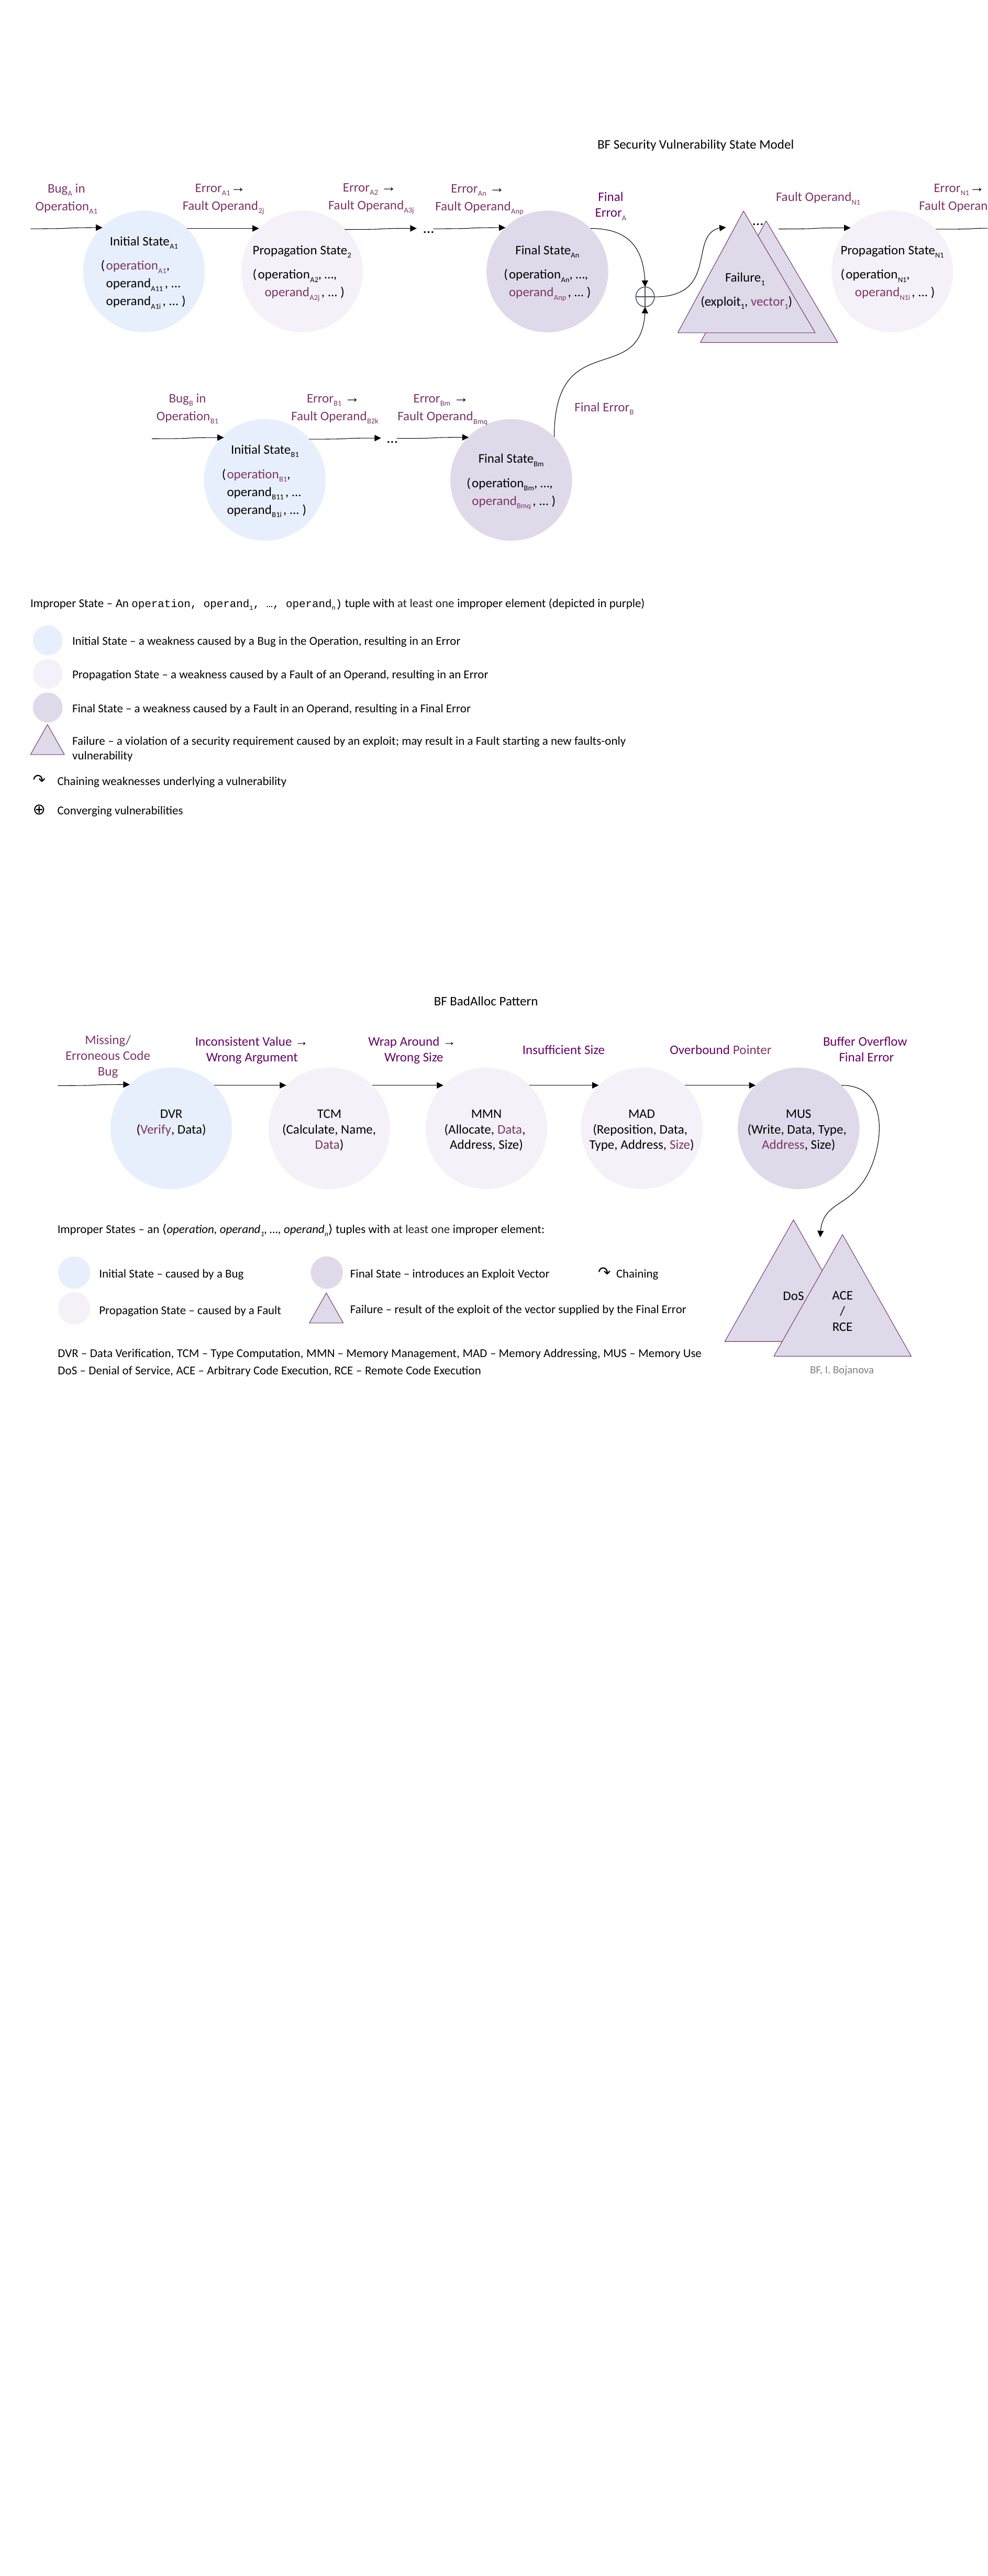

BF Security Vulnerability State Model
ErrorA2 →
Fault OperandA3j
ErrorA1→
Fault Operand2j
ErrorN1→
Fault OperandN2j

ErrorNl→
Fault OperandNlr
ErrorAn →
Fault OperandAnp
BugA in OperationA1
Final ErrorA
Final ErrorNk
Fault OperandN1
…
…
Initial StateA1
(	operationA1,
	operandA11 , ...
	operandA1i , ... )
Propagation State2
(	operationA2, …,
	operandA2j , ... )
Final StateAn
(	operationAn, …,
	operandAnp , ... )
Propagation StateN1
(	operationN1,
	operandN1i , ... )
Final StateNl
(	operationNl, …
	operandNlr , ... )
Failure1
FailureN
…
…

(exploit1, vector1)
(exploitN, vectorN)
BF, I. Bojanova
ErrorB1 →
Fault OperandB2k
ErrorBm →
Fault OperandBmq
BugB in OperationB1
Final ErrorB
Initial StateB1
(	operationB1,
	operandB11 , ...
	operandB1i , ... )
Final StateBm
(	operationBm, …,
	operandBmq , ... )
…
Improper State – An operation, operand1, …, operandn) tuple with at least one improper element (depicted in purple)

Initial State – a weakness caused by a Bug in the Operation, resulting in an Error

Propagation State – a weakness caused by a Fault of an Operand, resulting in an Error

Final State – a weakness caused by a Fault in an Operand, resulting in a Final Error

Failure – a violation of a security requirement caused by an exploit; may result in a Fault starting a new faults-only vulnerability
↷  	Chaining weaknesses underlying a vulnerability
⊕  	Converging vulnerabilities
BF BadAlloc Pattern
Buffer Overwrite
Final Error
Data Error
Size Error
Address Error
BF BadAlloc Pattern
Data Error
Bug in Verify
DVR
(Verify, Data)

TCM
(Calculate, Name,
Data)
MAL
(Allocate, Data,
Address, Size)
MAD
(Reposition, Data,
Type, Address, Size)
MUS
(Write, Data, Type,
Address, Size)
DoS
ACE
/
RCE
Missing/Erroneous Code Bug
Inconsistent Value →
Wrong Argument
Wrap Around →
Wrong Size
Buffer Overflow
Final Error
BF BadAlloc Pattern
Insufficient Size
Overbound Pointer
DVR
(Verify, Data)

TCM
 (Calculate, Name,
Data)
MMN
(Allocate, Data,
Address, Size)
MAD
(Reposition, Data,
Type, Address, Size)
MUS
(Write, Data, Type,
Address, Size)
Wrap Around →
Wrong Size
Missing Code Bug
Inconsistent Value →
Wrong Argument
Insufficient Size
Overbound Pointer
Buffer Overflow
Final Error
DVR
(Verify, Data)

TCM
 (Calculate, Name,
Data)
MMN
(Allocate, Data,
Address, Size)
MAD
(Reposition, Data,
Type, Address, Size)
MUS
(Write, Data, Type,
Address, Size)
BF, I. Bojanova
Improper States – an ⟨operation, operand1, …, operandn⟩ tuples with at least one improper element:

Final State – introduces an Exploit Vector
Initial State – caused by a Bug
DoS
Improper States – an ⟨operation, operand1, …, operandn⟩ tuples with at least one improper element:
ACE
/
RCE

Failure – result of the exploit of the vector supplied by the Final Error
Propagation State – caused by a Fault

Final State – introduces an Exploit Vector
Initial State – caused by a Bug
↷  Chaining
DoS
DVR – Data Verification, TCM – Type Computation, MAL – Memory Allocation, MAD – Memory Addressing, MUS – Memory Use
DoS – Denial of Service, ACE – Arbitrary Code Execution, RCE – Remote Code Execution
↷  Chaining
ACE
/
RCE

Failure – result of the exploit of the vector supplied by the Final Error
Propagation State – caused by a Fault
DVR – Data Verification, TCM – Type Computation, MMN – Memory Management, MAD – Memory Addressing, MUS – Memory Use
DoS – Denial of Service, ACE – Arbitrary Code Execution, RCE – Remote Code Execution
BF, I. Bojanova
BF, I. Bojanova
Improper States – an ⟨operation, operand1, …, operandn⟩ tuples with at least one improper element:

Final State – introduces an Exploit Vector
Initial State – caused by a Bug

Failure – result of the exploit of the vector supplied by the Final Error
Propagation State – caused by a Fault
BadAlloc Pattern
DVR – Data Verification, TCM – Type Computation, MMN – Memory Management, MAD – Memory Addressing, MUS – Memory Use
DoS – Denial of Service, ACE – Arbitrary Code Execution, RCE – Remote Code Execution
↷  Chaining
…
Data Verification
(DVR)
Type Computation
(TCM)
Memory Allocation
(MAL)
Memory Addressing
(MAD)
Memory Use
(MUS)

Remote
Code Execution
(RCE)
BF, I. Bojanova
BF BadAlloc Pattern
Missing Code Bug
Inconsistent Value →
Wrong Argument
Wrap Around →
Wrong Size
DVR
(Verify, Data)

TCM
 (Calculate, Name,
Data)
Insufficient Size
Overbound Pointer
MMN
(Allocate, Data,
Address, Size)
Buffer Overflow
Final Error
MAD
(Reposition, Data,
Type, Address, Size)
MUS
(Write, Data, Type,
Address, Size)
DoS

ACE
/
RCE
Improper States – an ⟨operation, operand1, …, operandn⟩ tuples with at least one improper element:

Final State – introduces an Exploit Vector
Initial State – caused by a Bug

BF, I. Bojanova

Failure – result of the exploit of the vector supplied by the Final Error
Propagation State – caused by a Fault
DVR – Data Verification, TCM – Type Computation, MMN – Memory Management, MAD – Memory Addressing, MUS – Memory Use
DoS – Denial of Service, ACE – Arbitrary Code Execution, RCE – Remote Code Execution
↷  Chaining